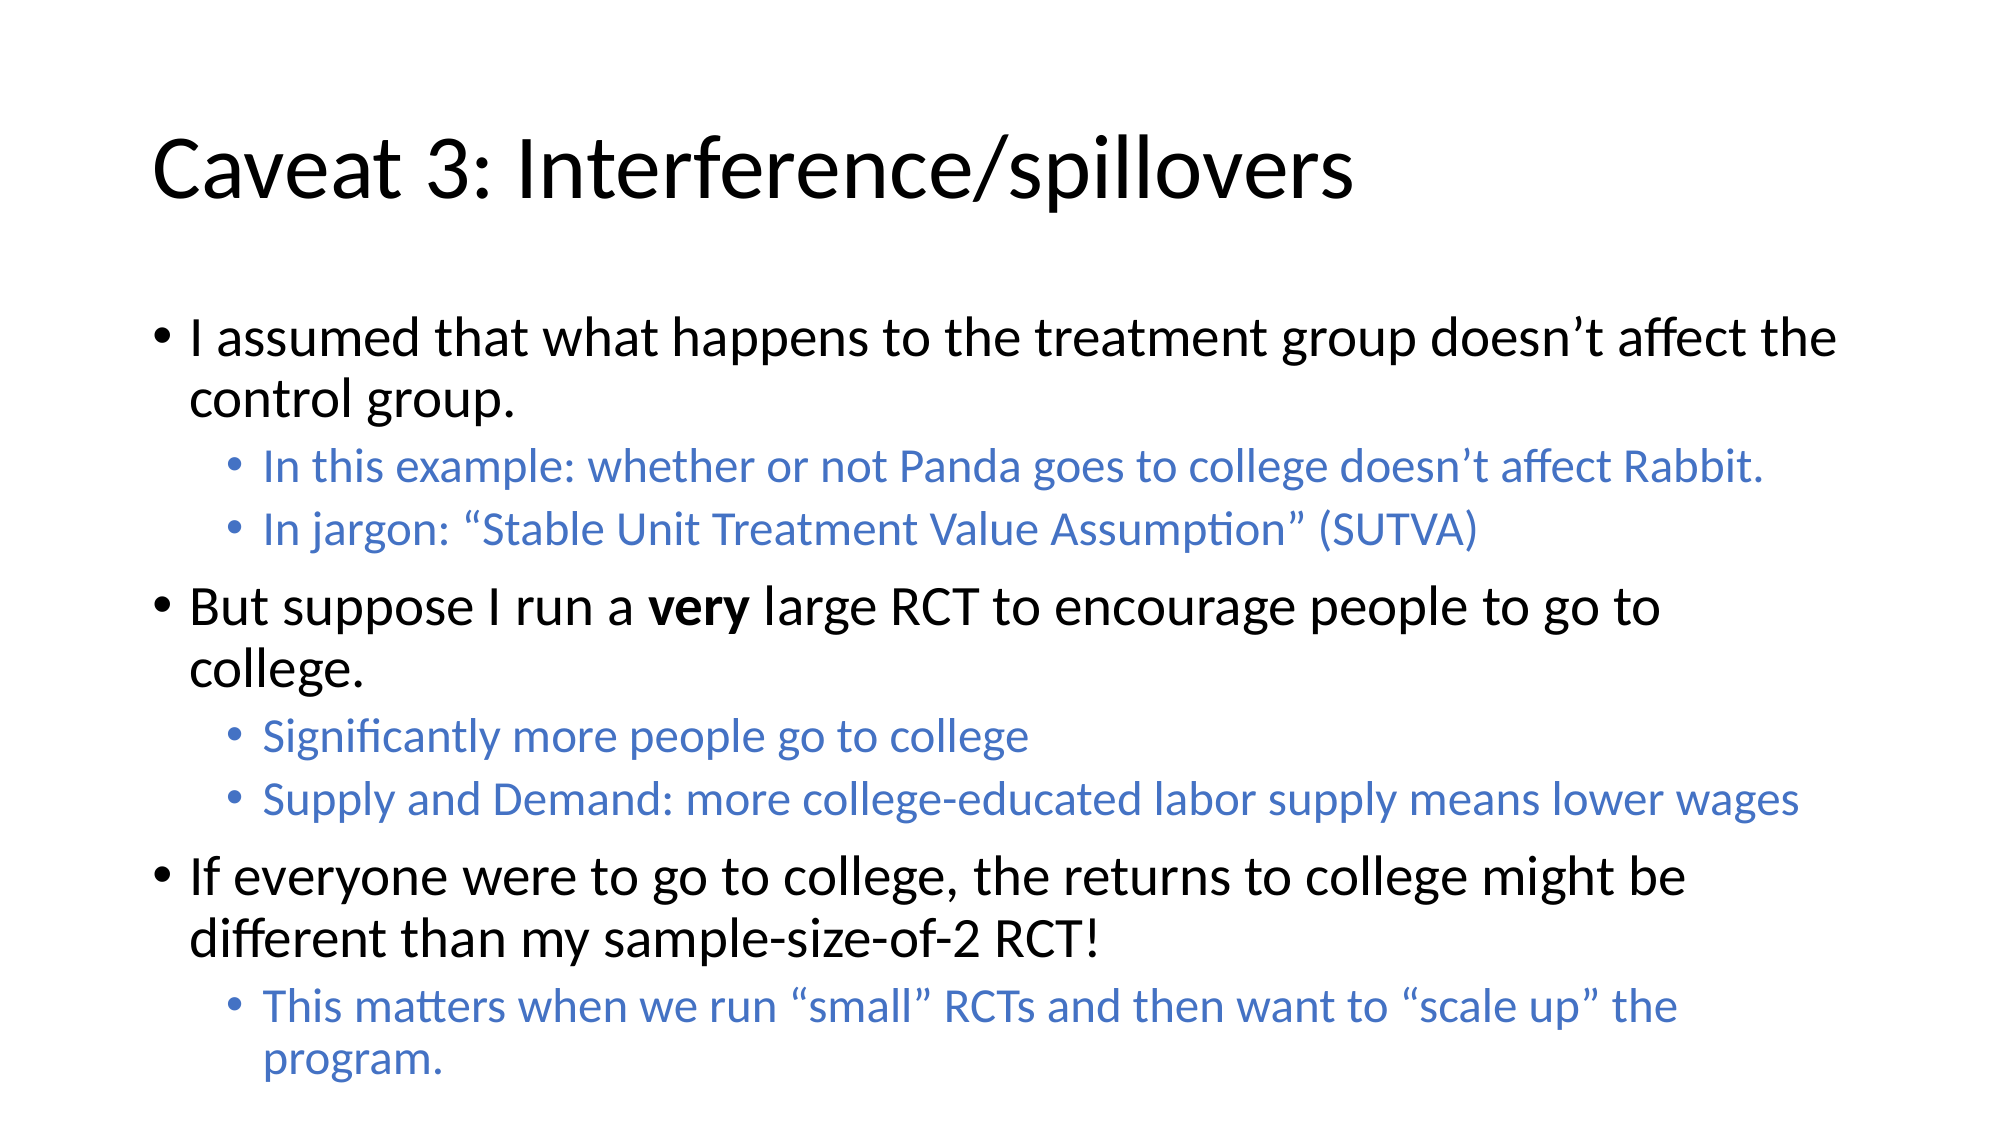

# Caveat 3: Interference/spillovers
I assumed that what happens to the treatment group doesn’t affect the control group.
In this example: whether or not Panda goes to college doesn’t affect Rabbit.
In jargon: “Stable Unit Treatment Value Assumption” (SUTVA)
But suppose I run a very large RCT to encourage people to go to college.
Significantly more people go to college
Supply and Demand: more college-educated labor supply means lower wages
If everyone were to go to college, the returns to college might be different than my sample-size-of-2 RCT!
This matters when we run “small” RCTs and then want to “scale up” the program.